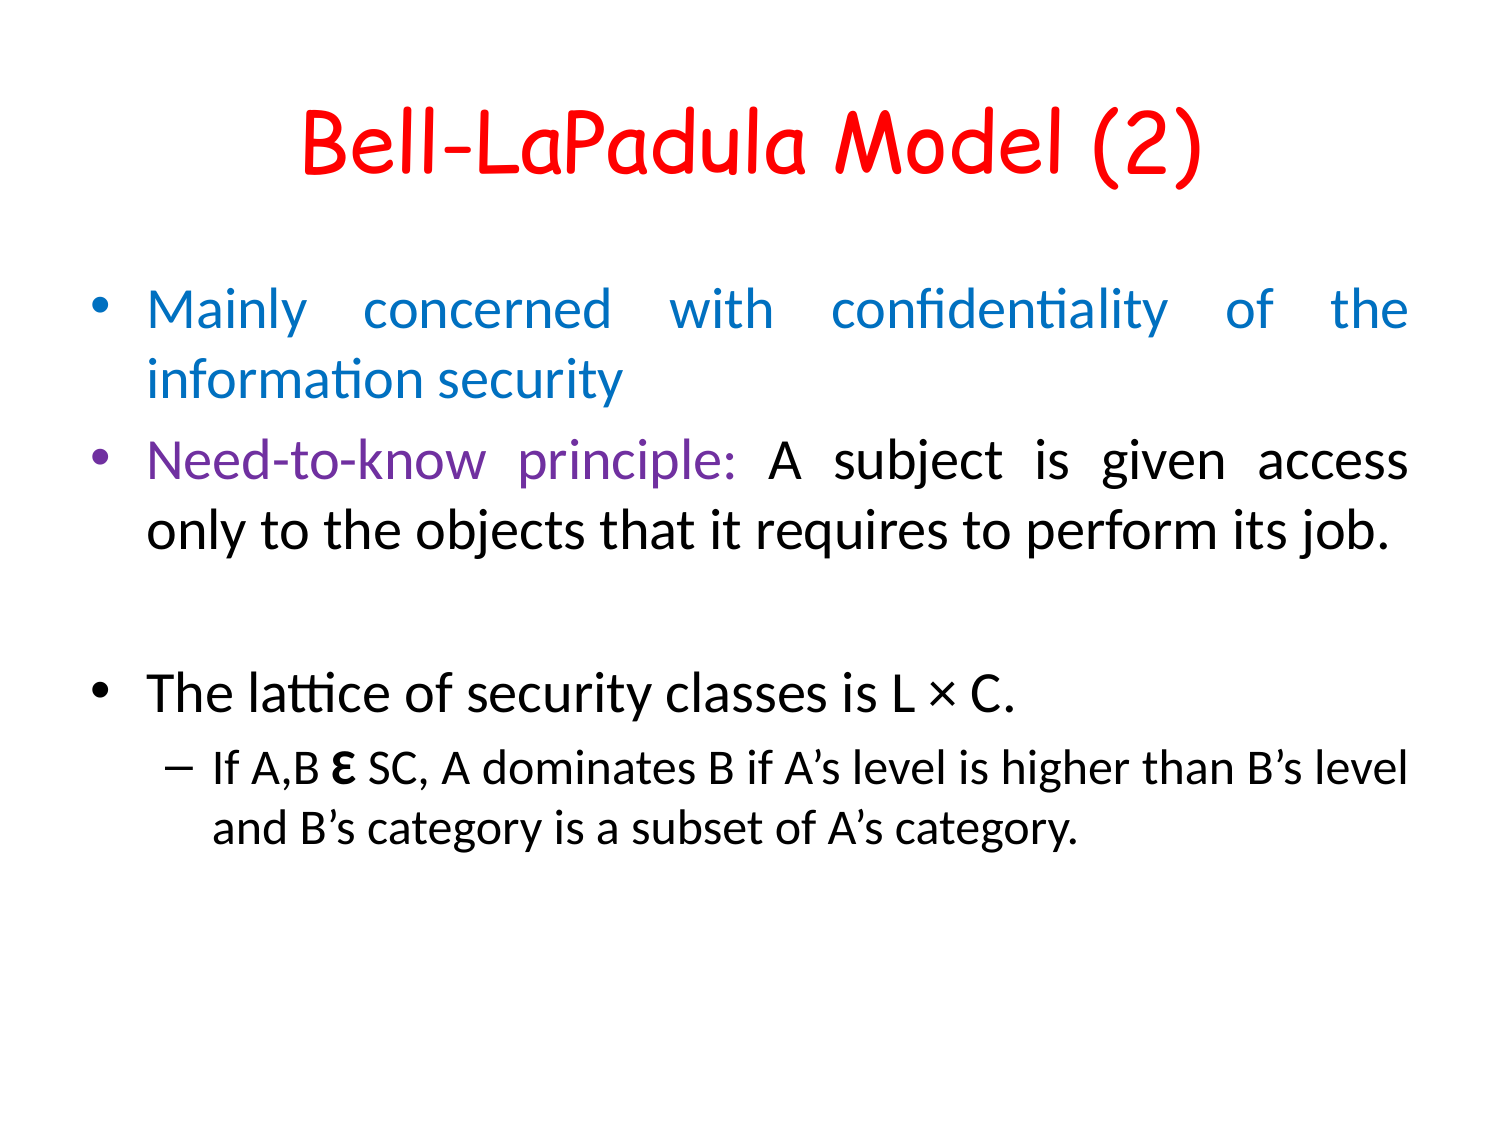

# Bell-LaPadula Model (2)
Mainly concerned with confidentiality of the information security
Need-to-know principle: A subject is given access only to the objects that it requires to perform its job.

The lattice of security classes is L × C.
If A,B Ɛ SC, A dominates B if A’s level is higher than B’s level and B’s category is a subset of A’s category.